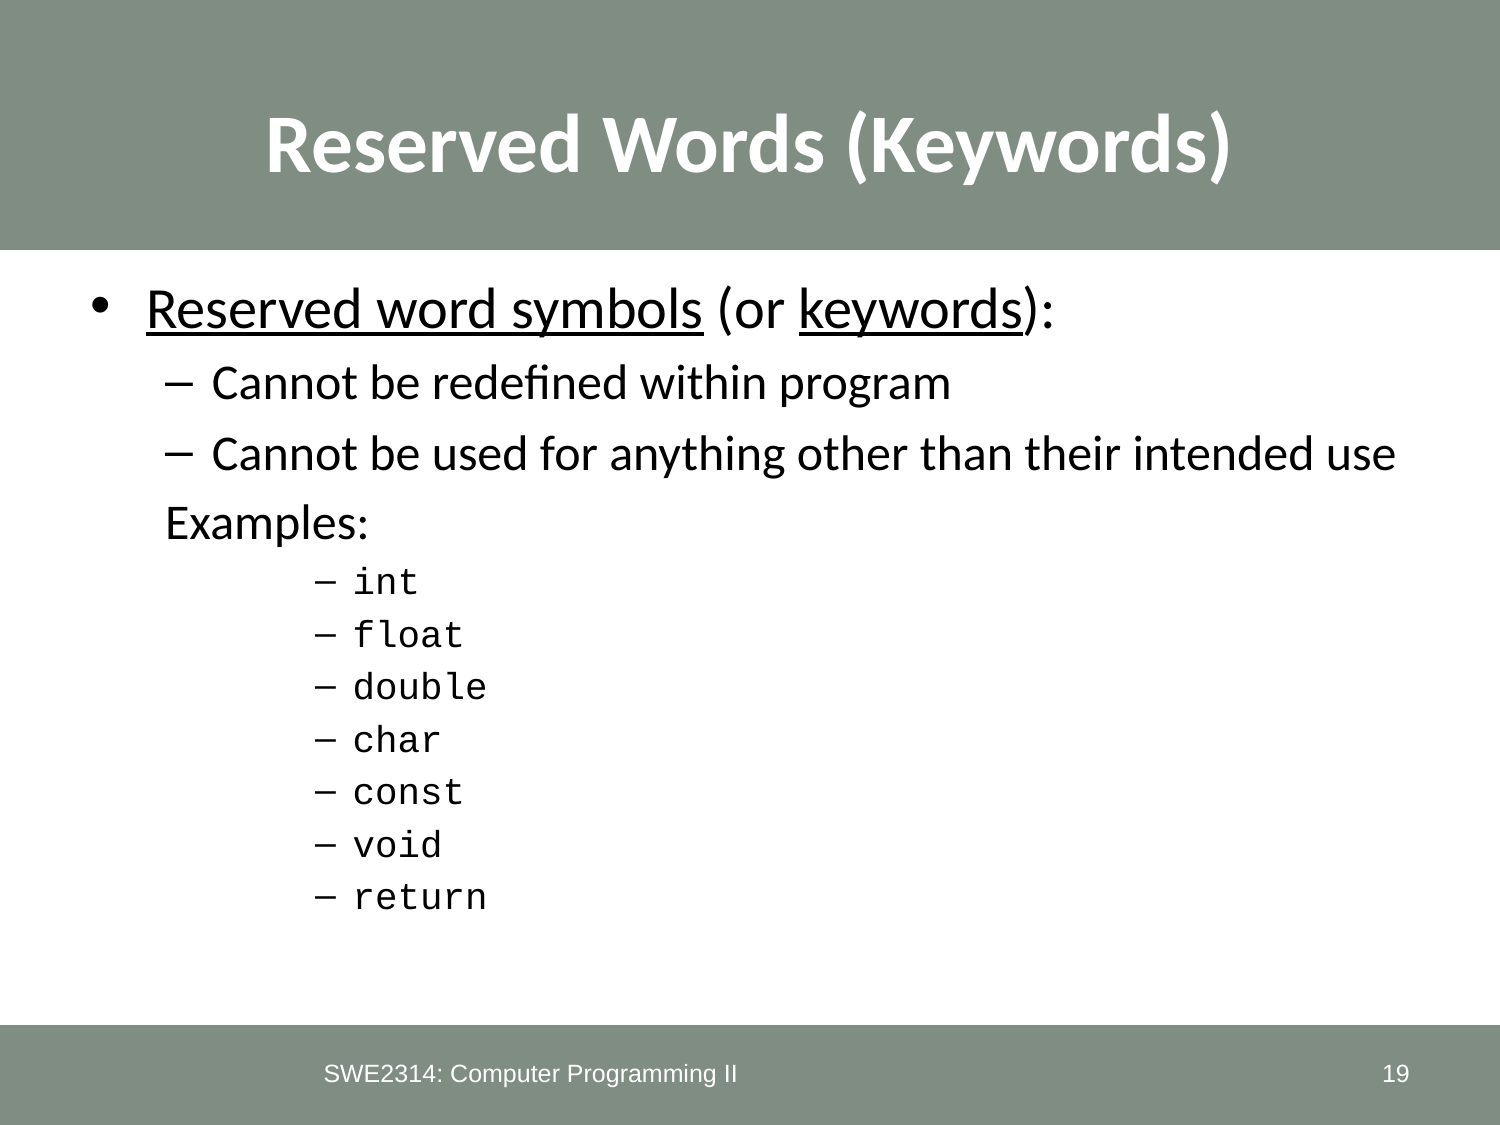

# Reserved Words (Keywords)
Reserved word symbols (or keywords):
Cannot be redefined within program
Cannot be used for anything other than their intended use
Examples:
int
float
double
char
const
void
return
SWE2314: Computer Programming II
19